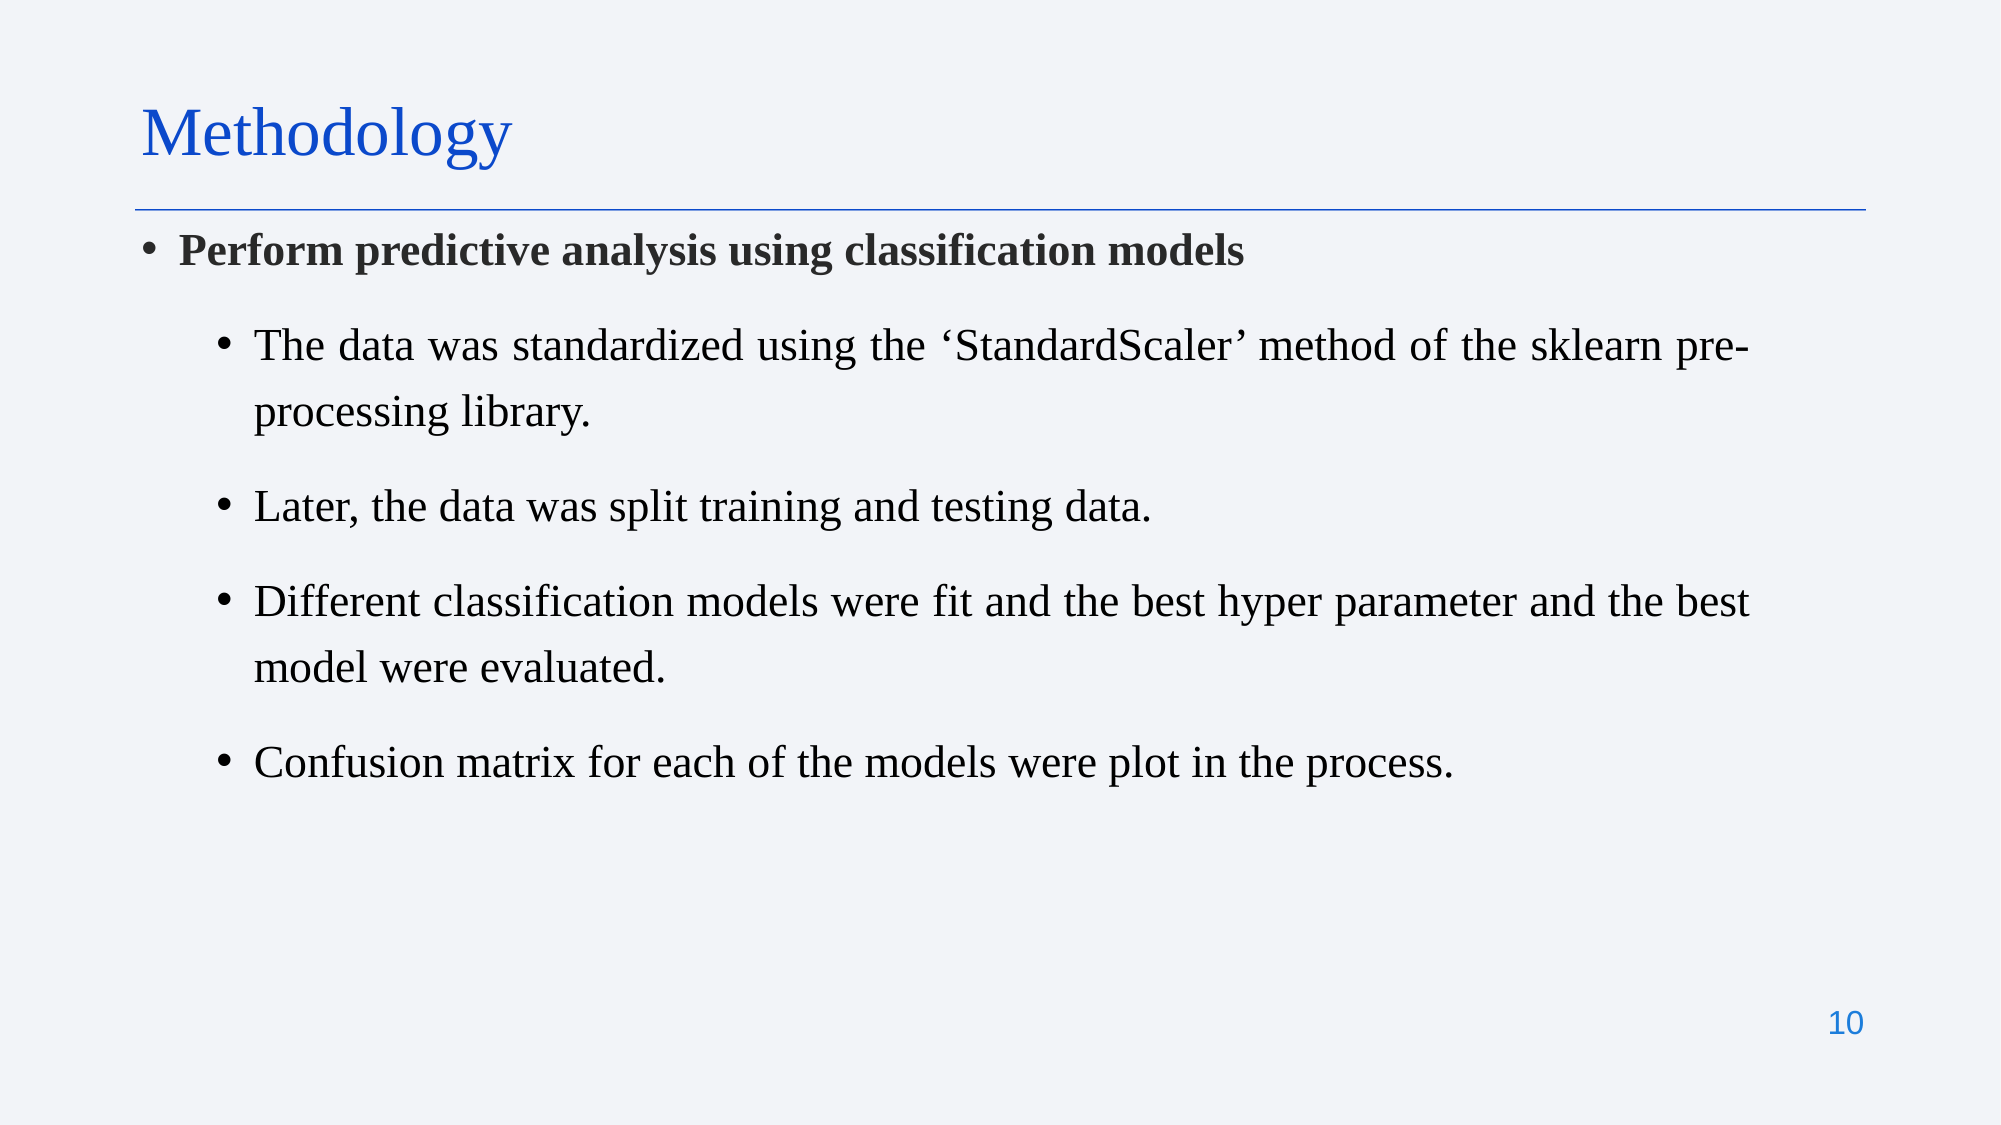

Methodology
Perform predictive analysis using classification models
The data was standardized using the ‘StandardScaler’ method of the sklearn pre-processing library.
Later, the data was split training and testing data.
Different classification models were fit and the best hyper parameter and the best model were evaluated.
Confusion matrix for each of the models were plot in the process.

10